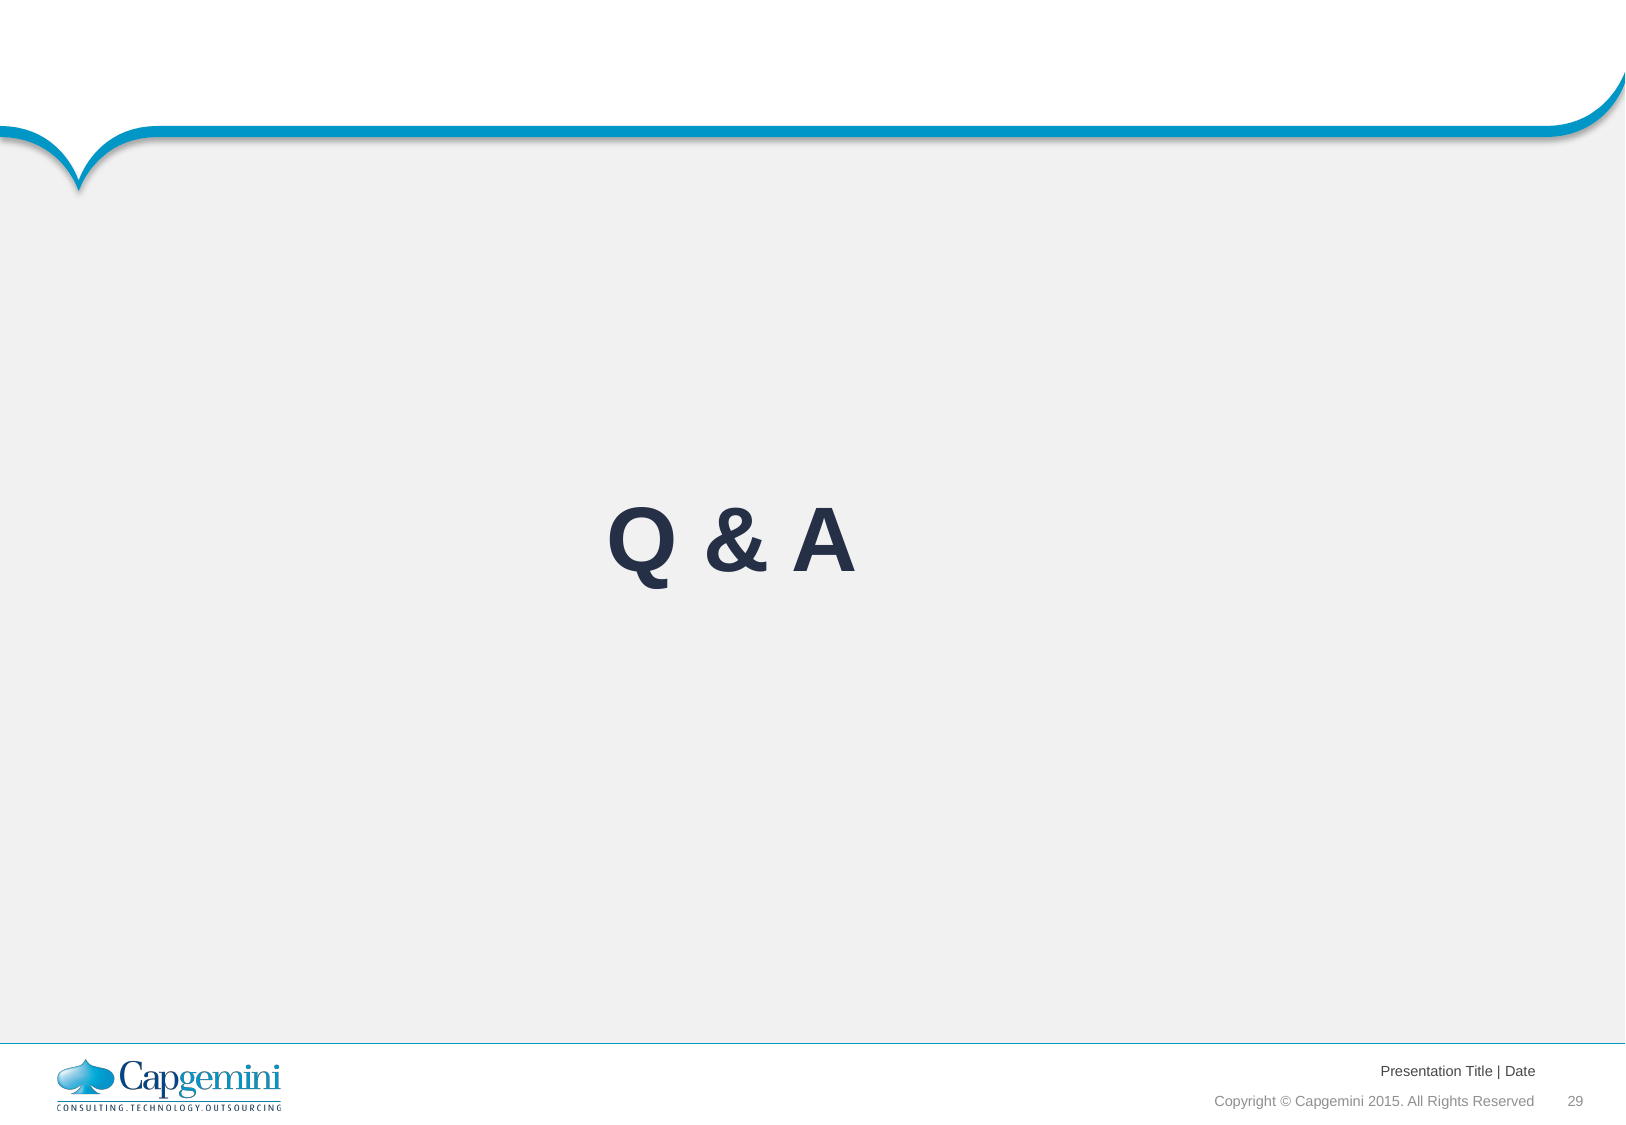

Q
&
A

Presentation Title | Date
Copyright © Capgemini 2015. All Rights Reserved        29